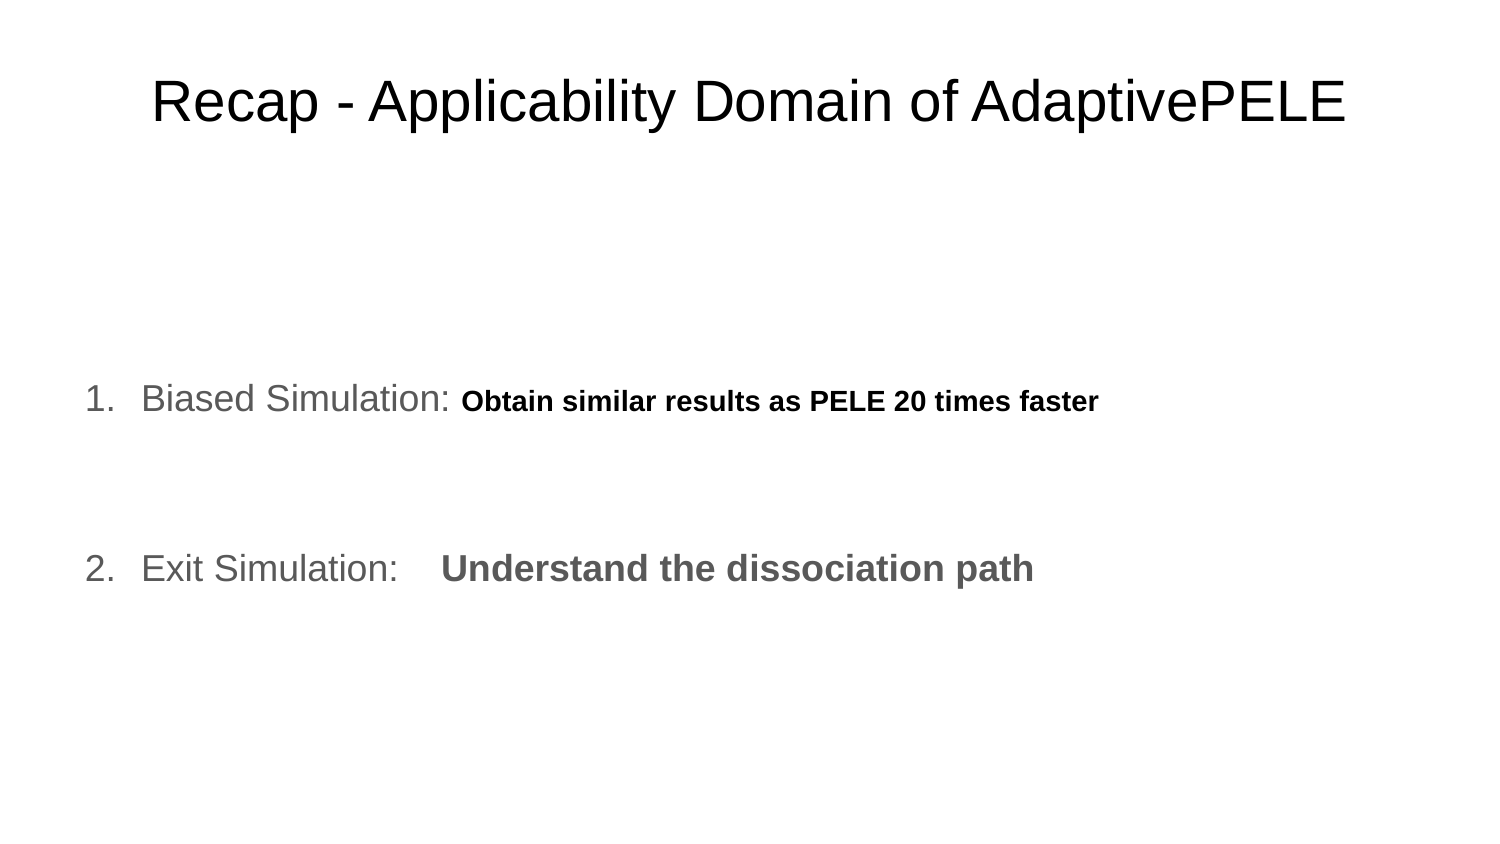

# Recap - Applicability Domain of AdaptivePELE

Biased Simulation: Obtain similar results as PELE 20 times faster

Exit Simulation:	Understand the dissociation path